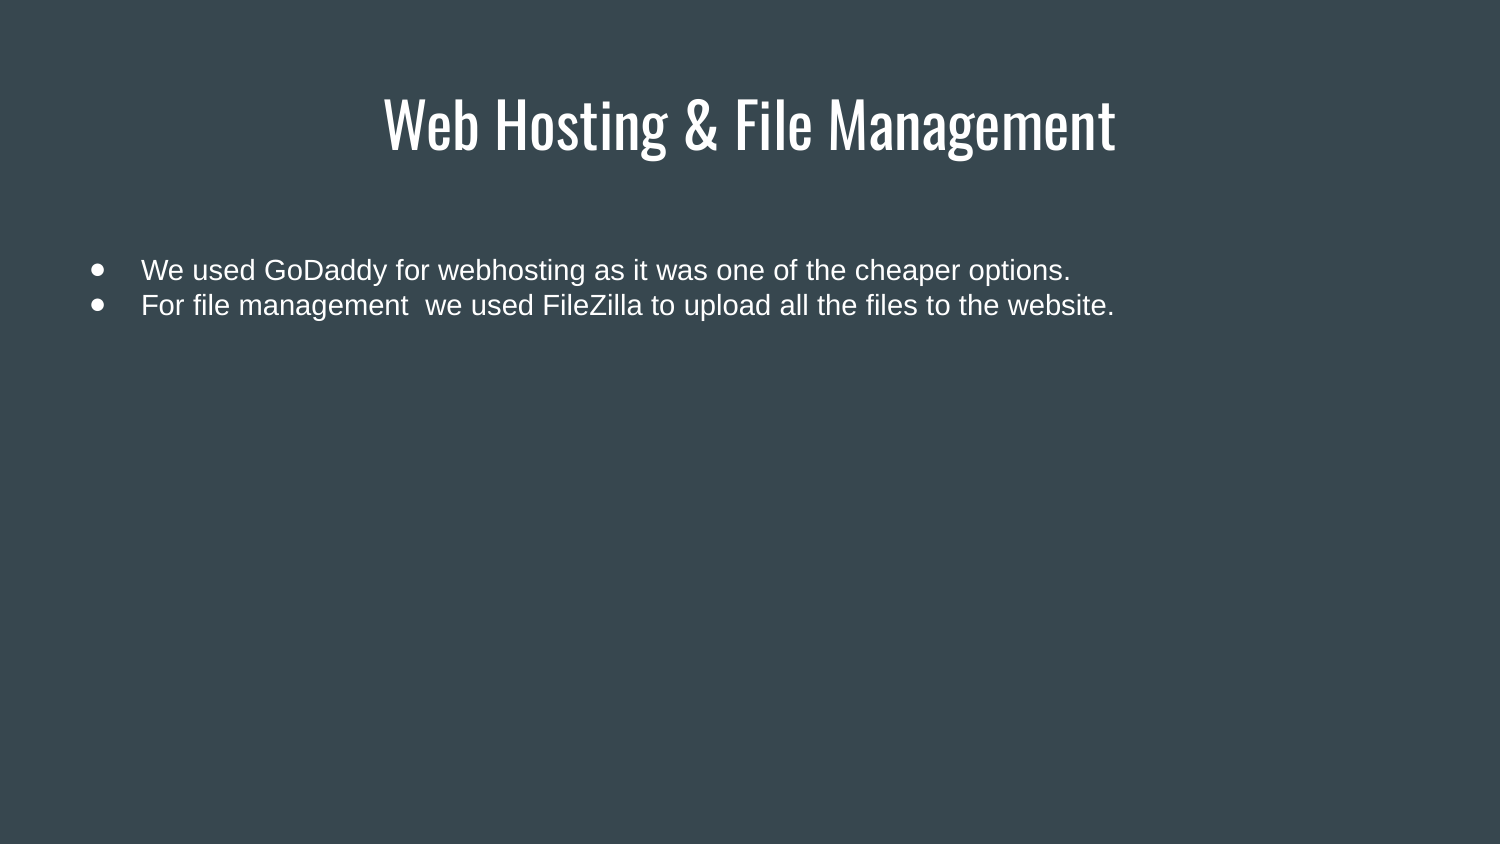

# Web Hosting & File Management
We used GoDaddy for webhosting as it was one of the cheaper options.
For file management  we used FileZilla to upload all the files to the website.